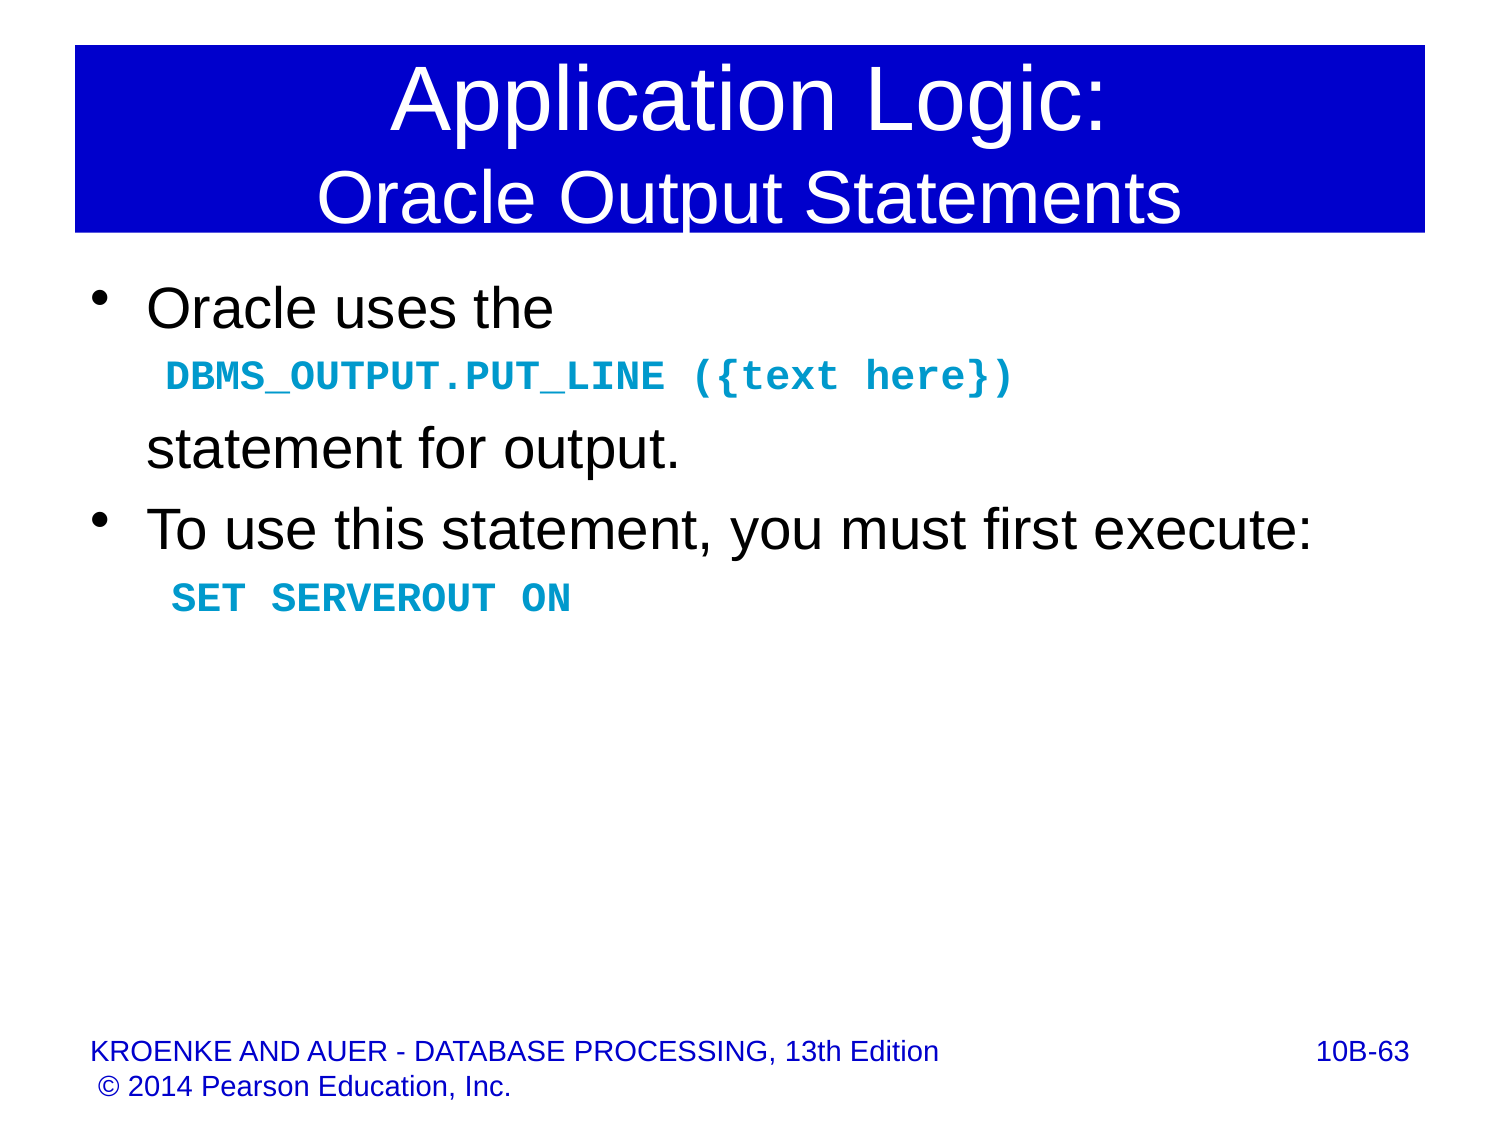

# Application Logic: Oracle Output Statements
Oracle uses the
DBMS_OUTPUT.PUT_LINE ({text here})
	statement for output.
To use this statement, you must first execute:
	 SET SERVEROUT ON
10B-63

KROENKE AND AUER - DATABASE PROCESSING, 13th Edition  © 2014 Pearson Education, Inc.